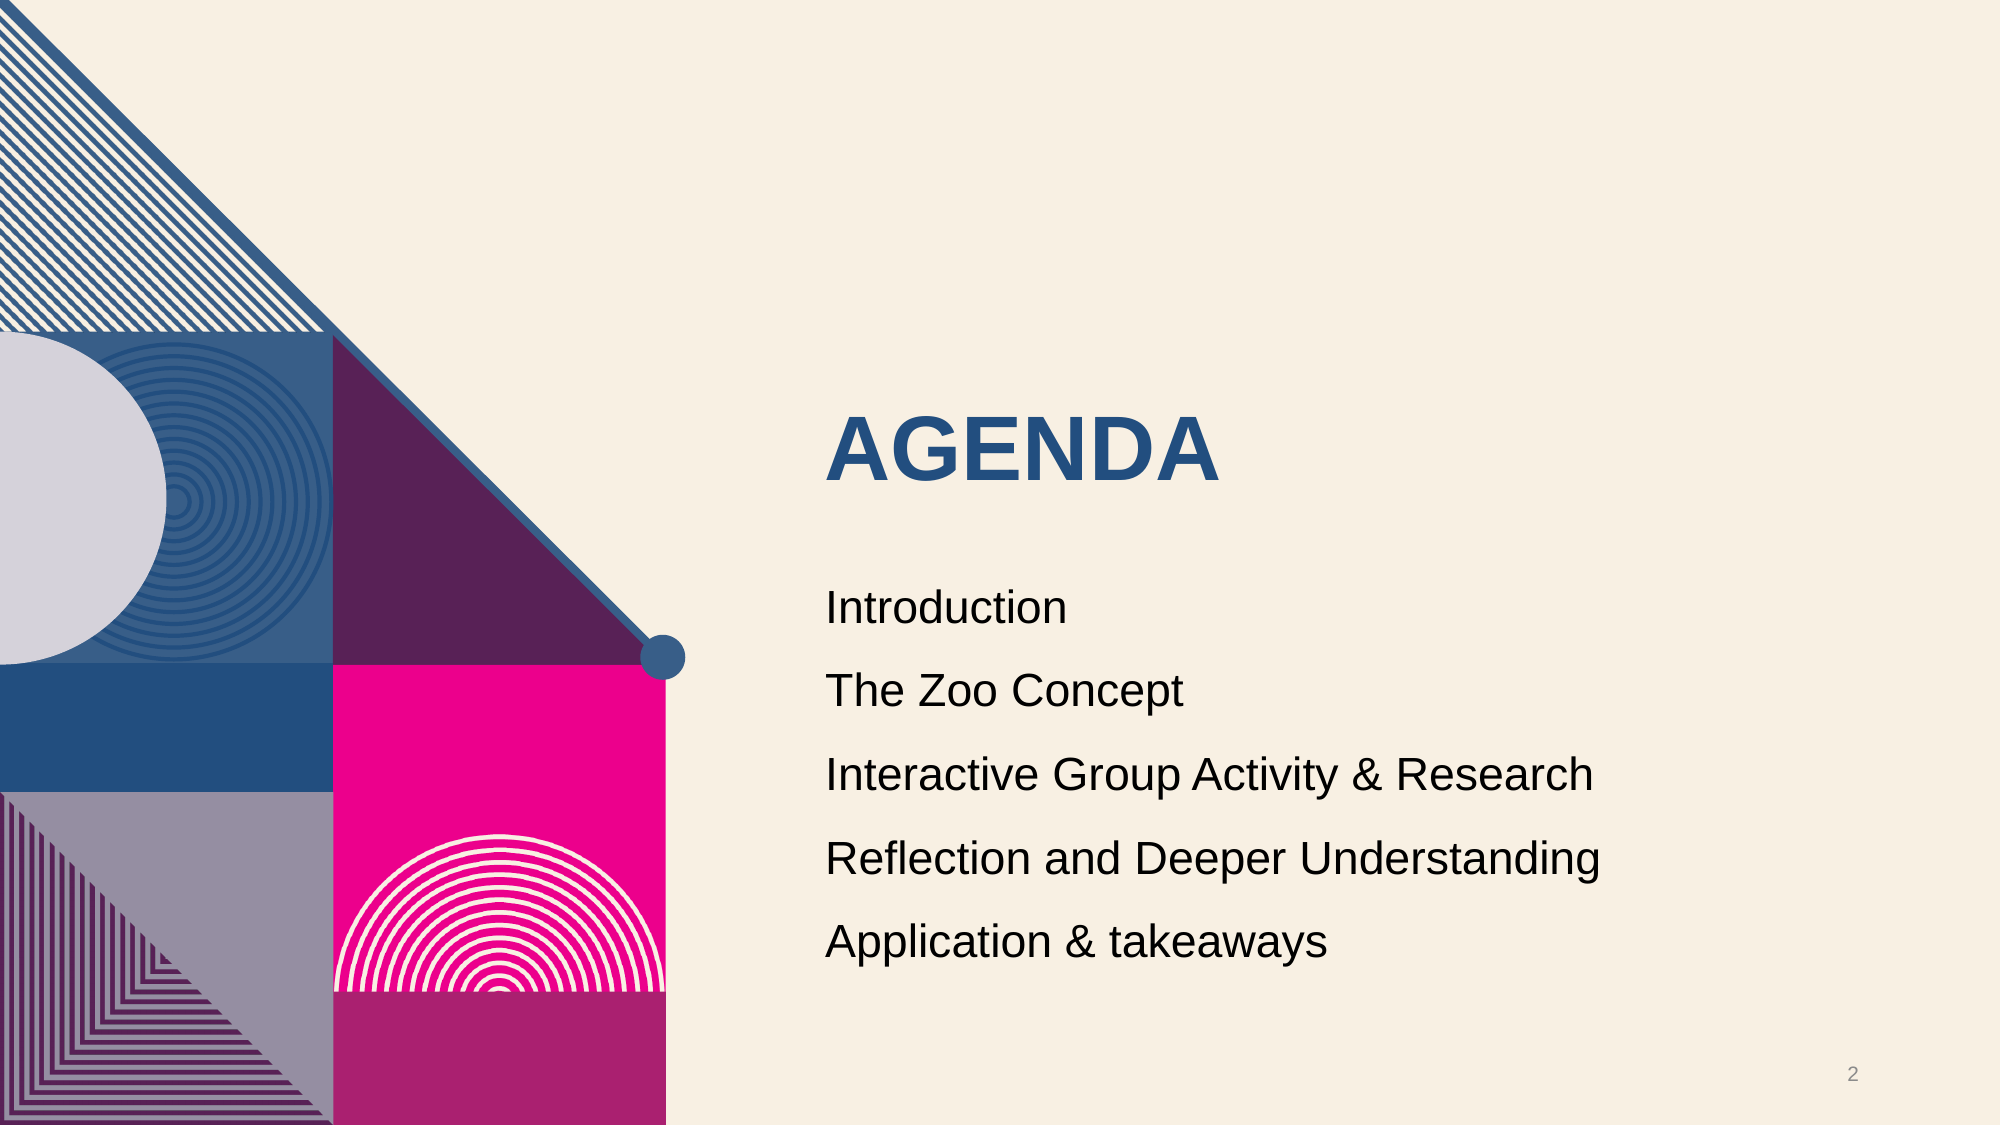

# Agenda
Introduction
The Zoo Concept
Interactive Group Activity & Research
Reflection and Deeper Understanding
Application & takeaways
2